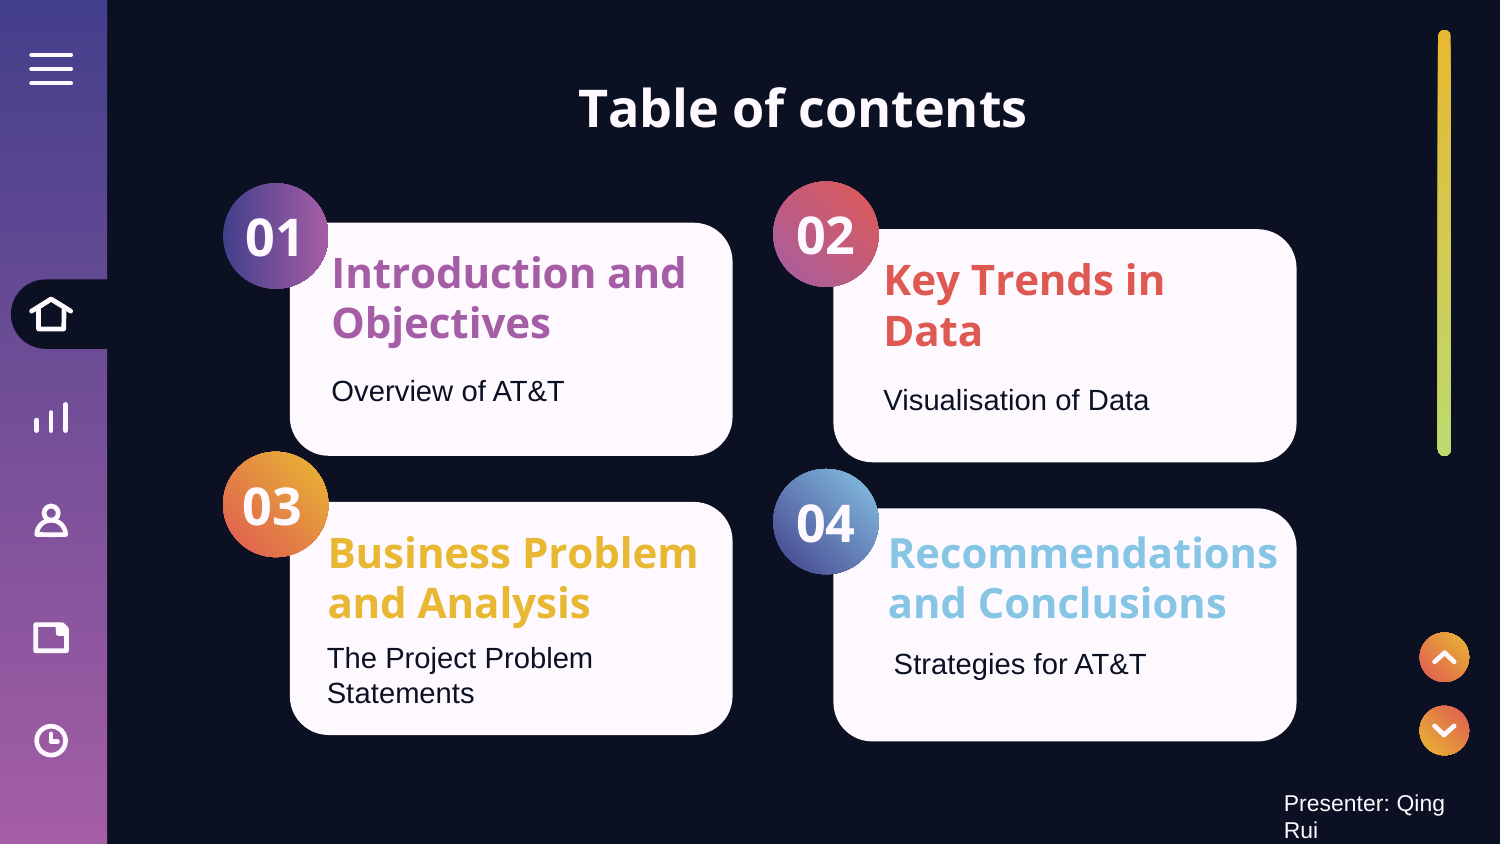

# Table of contents

02
01

Introduction and Objectives

Key Trends in Data

Overview of AT&T
Visualisation of Data

03

04

Business Problem and Analysis
Recommendations and Conclusions
Strategies for AT&T

The Project Problem Statements

Presenter: Qing Rui